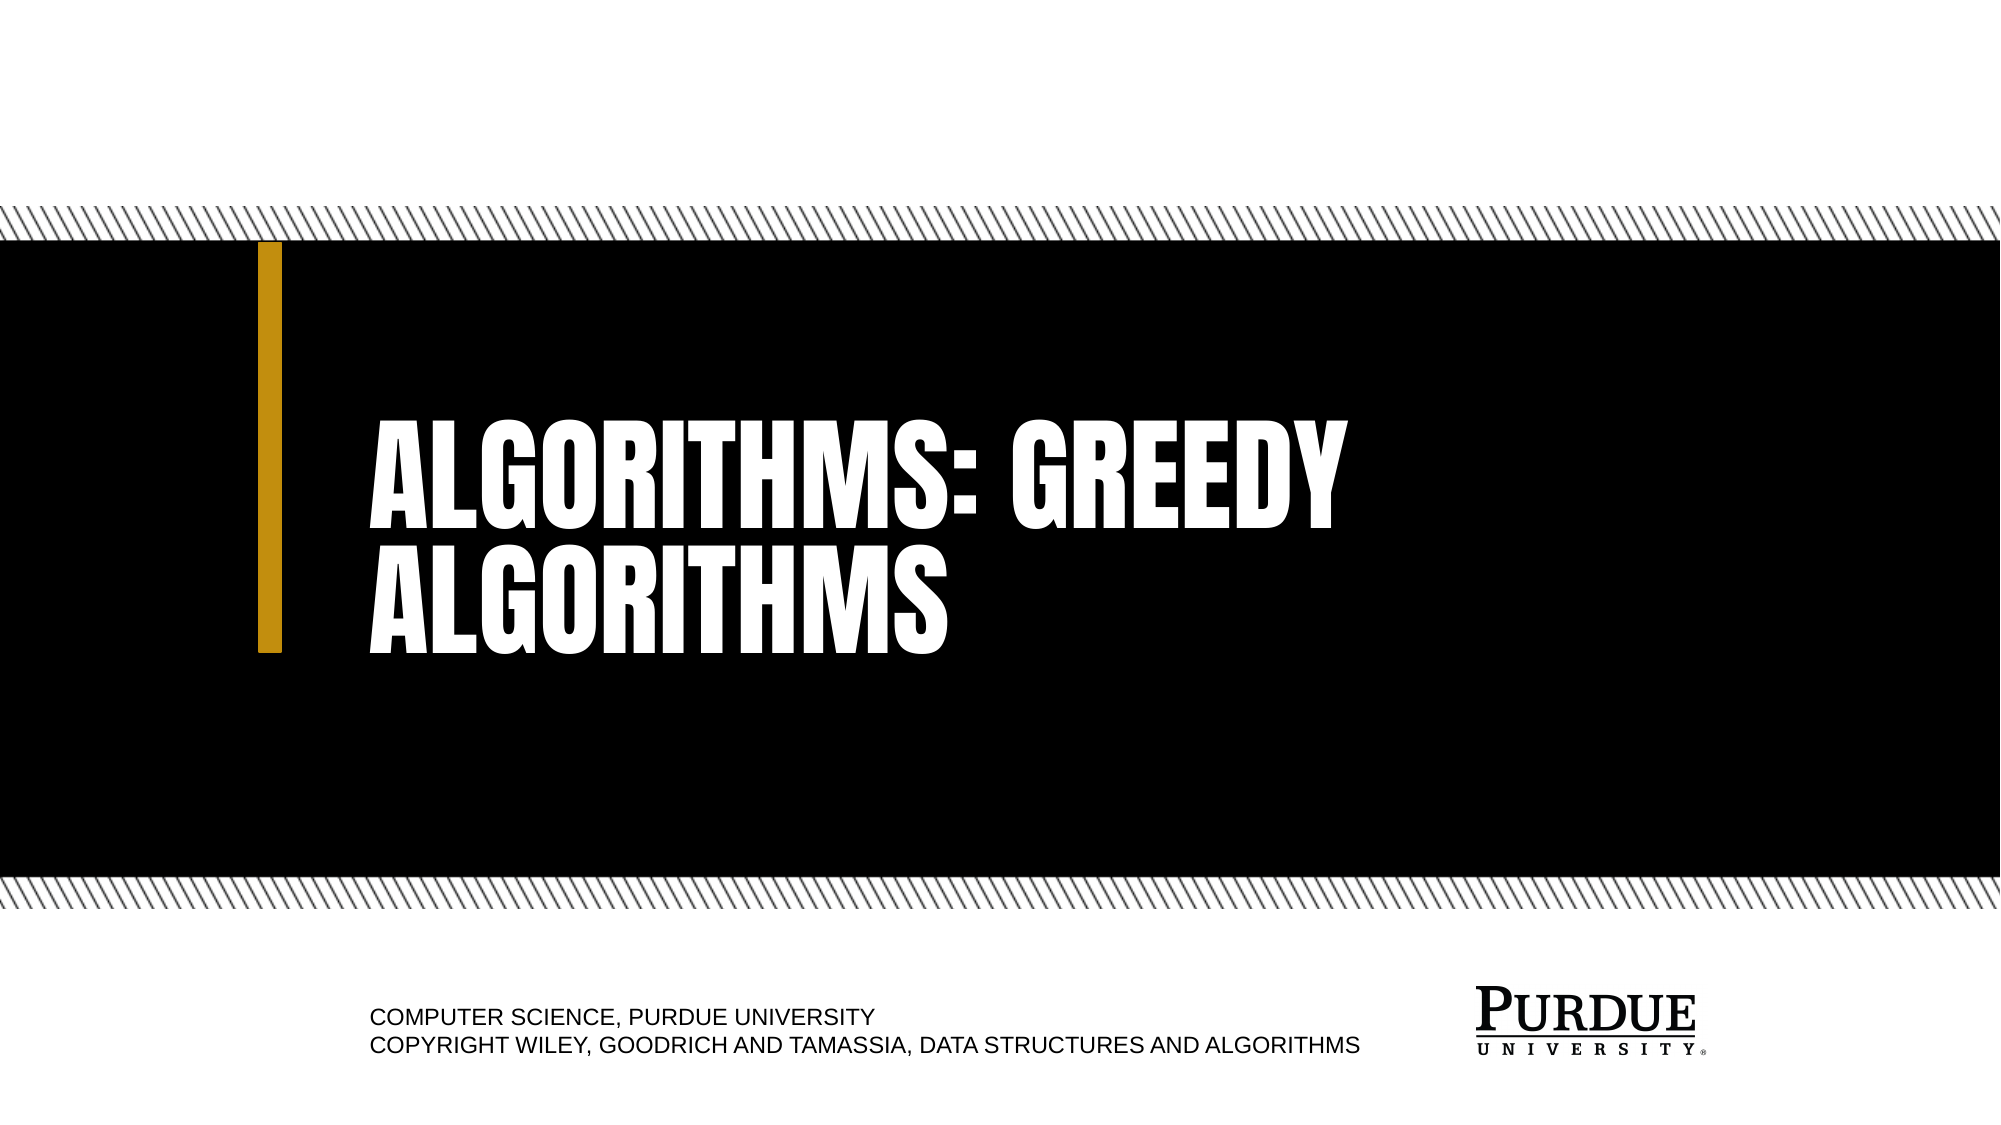

# Algorithms: Greedy Algorithms
Computer Science, Purdue University
Copyright WILEY, Goodrich and Tamassia, Data Structures And Algorithms